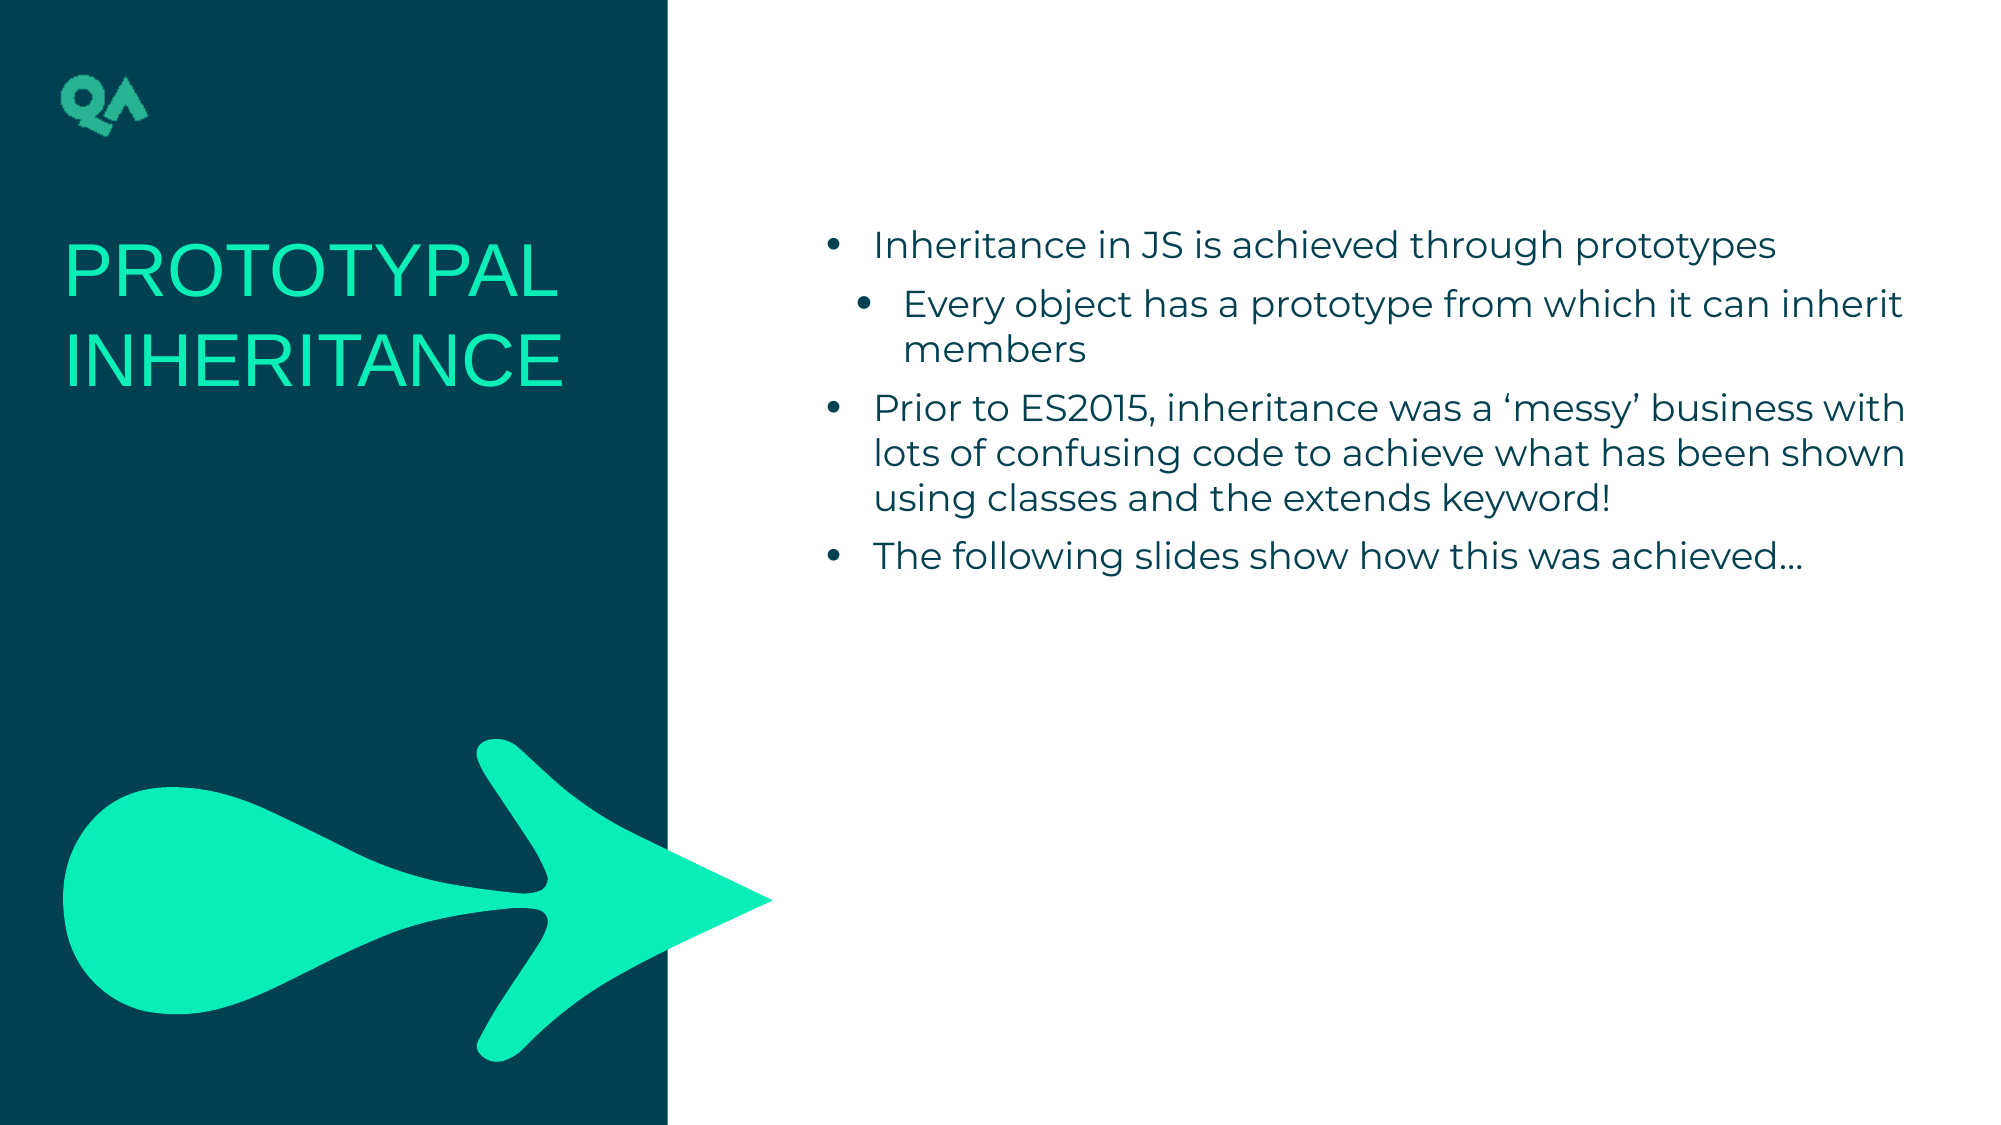

Prototypal Inheritance
Inheritance in JS is achieved through prototypes
Every object has a prototype from which it can inherit members
Prior to ES2015, inheritance was a ‘messy’ business with lots of confusing code to achieve what has been shown using classes and the extends keyword!
The following slides show how this was achieved…